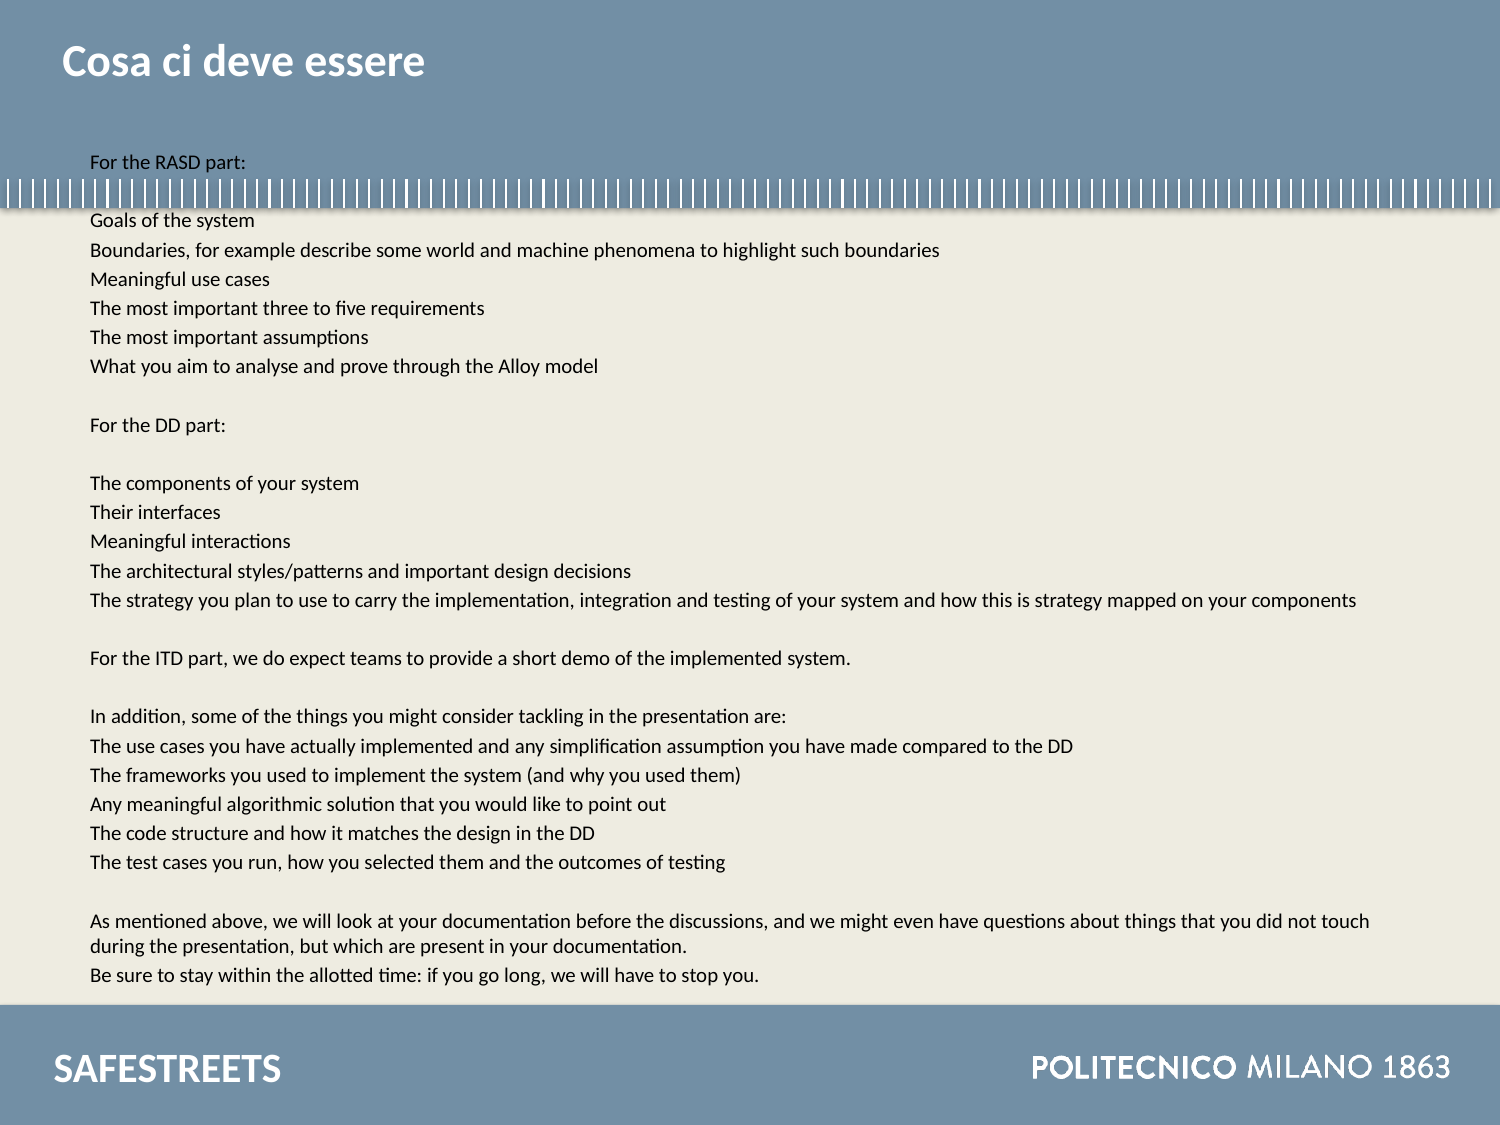

# Cosa ci deve essere
For the RASD part:

Goals of the system
Boundaries, for example describe some world and machine phenomena to highlight such boundaries
Meaningful use cases
The most important three to five requirements
The most important assumptions
What you aim to analyse and prove through the Alloy model

For the DD part:

The components of your system
Their interfaces
Meaningful interactions
The architectural styles/patterns and important design decisions
The strategy you plan to use to carry the implementation, integration and testing of your system and how this is strategy mapped on your components

For the ITD part, we do expect teams to provide a short demo of the implemented system.

In addition, some of the things you might consider tackling in the presentation are:
The use cases you have actually implemented and any simplification assumption you have made compared to the DD
The frameworks you used to implement the system (and why you used them)
Any meaningful algorithmic solution that you would like to point out
The code structure and how it matches the design in the DD
The test cases you run, how you selected them and the outcomes of testing

As mentioned above, we will look at your documentation before the discussions, and we might even have questions about things that you did not touch during the presentation, but which are present in your documentation.
Be sure to stay within the allotted time: if you go long, we will have to stop you.